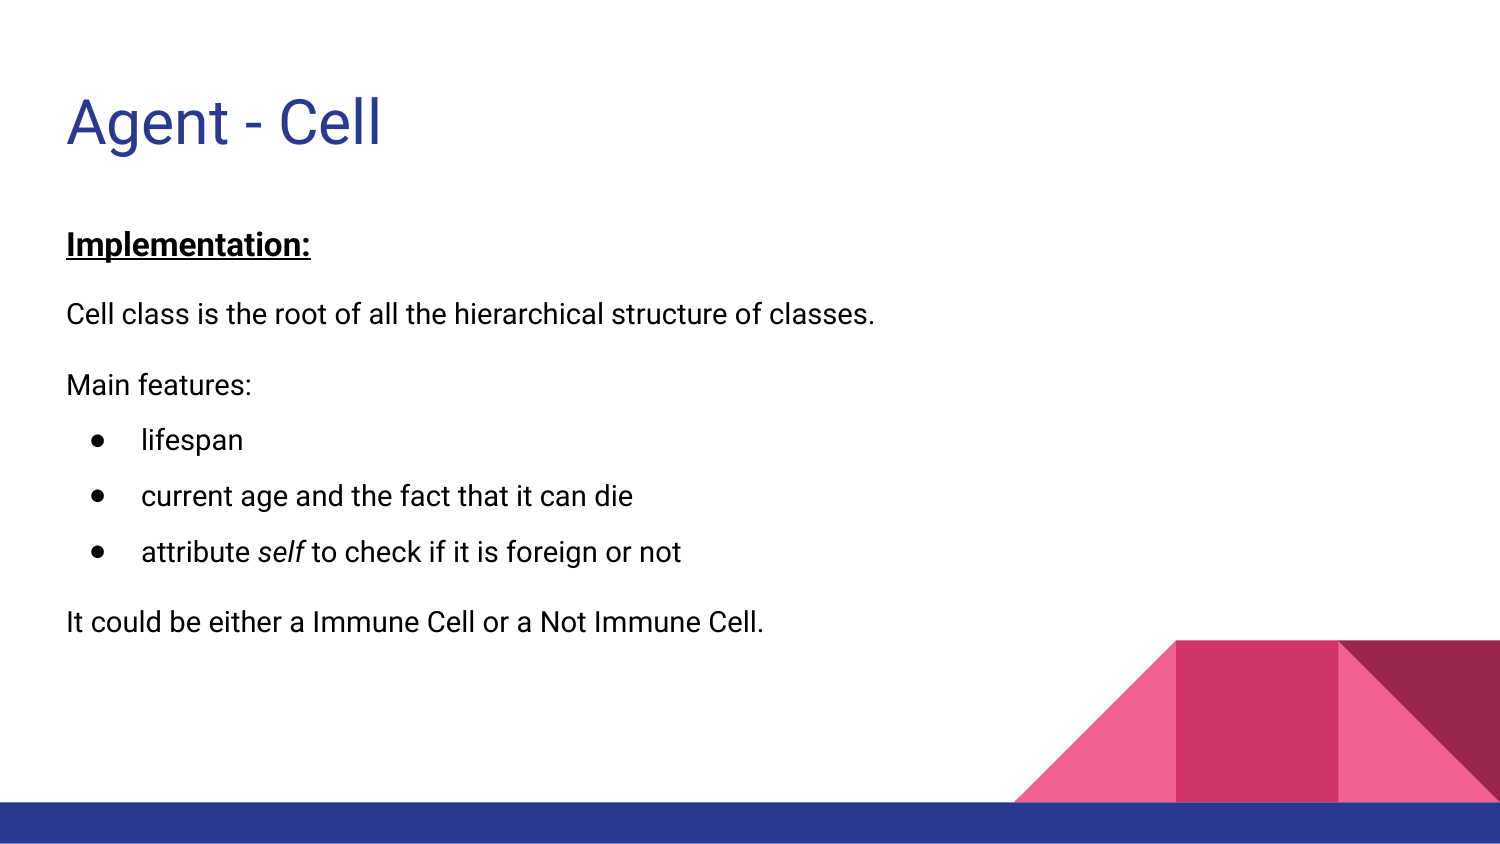

# Agent - Cell
Implementation:
Cell class is the root of all the hierarchical structure of classes.

Main features:
lifespan
current age and the fact that it can die
attribute self to check if it is foreign or not

It could be either a Immune Cell or a Not Immune Cell.